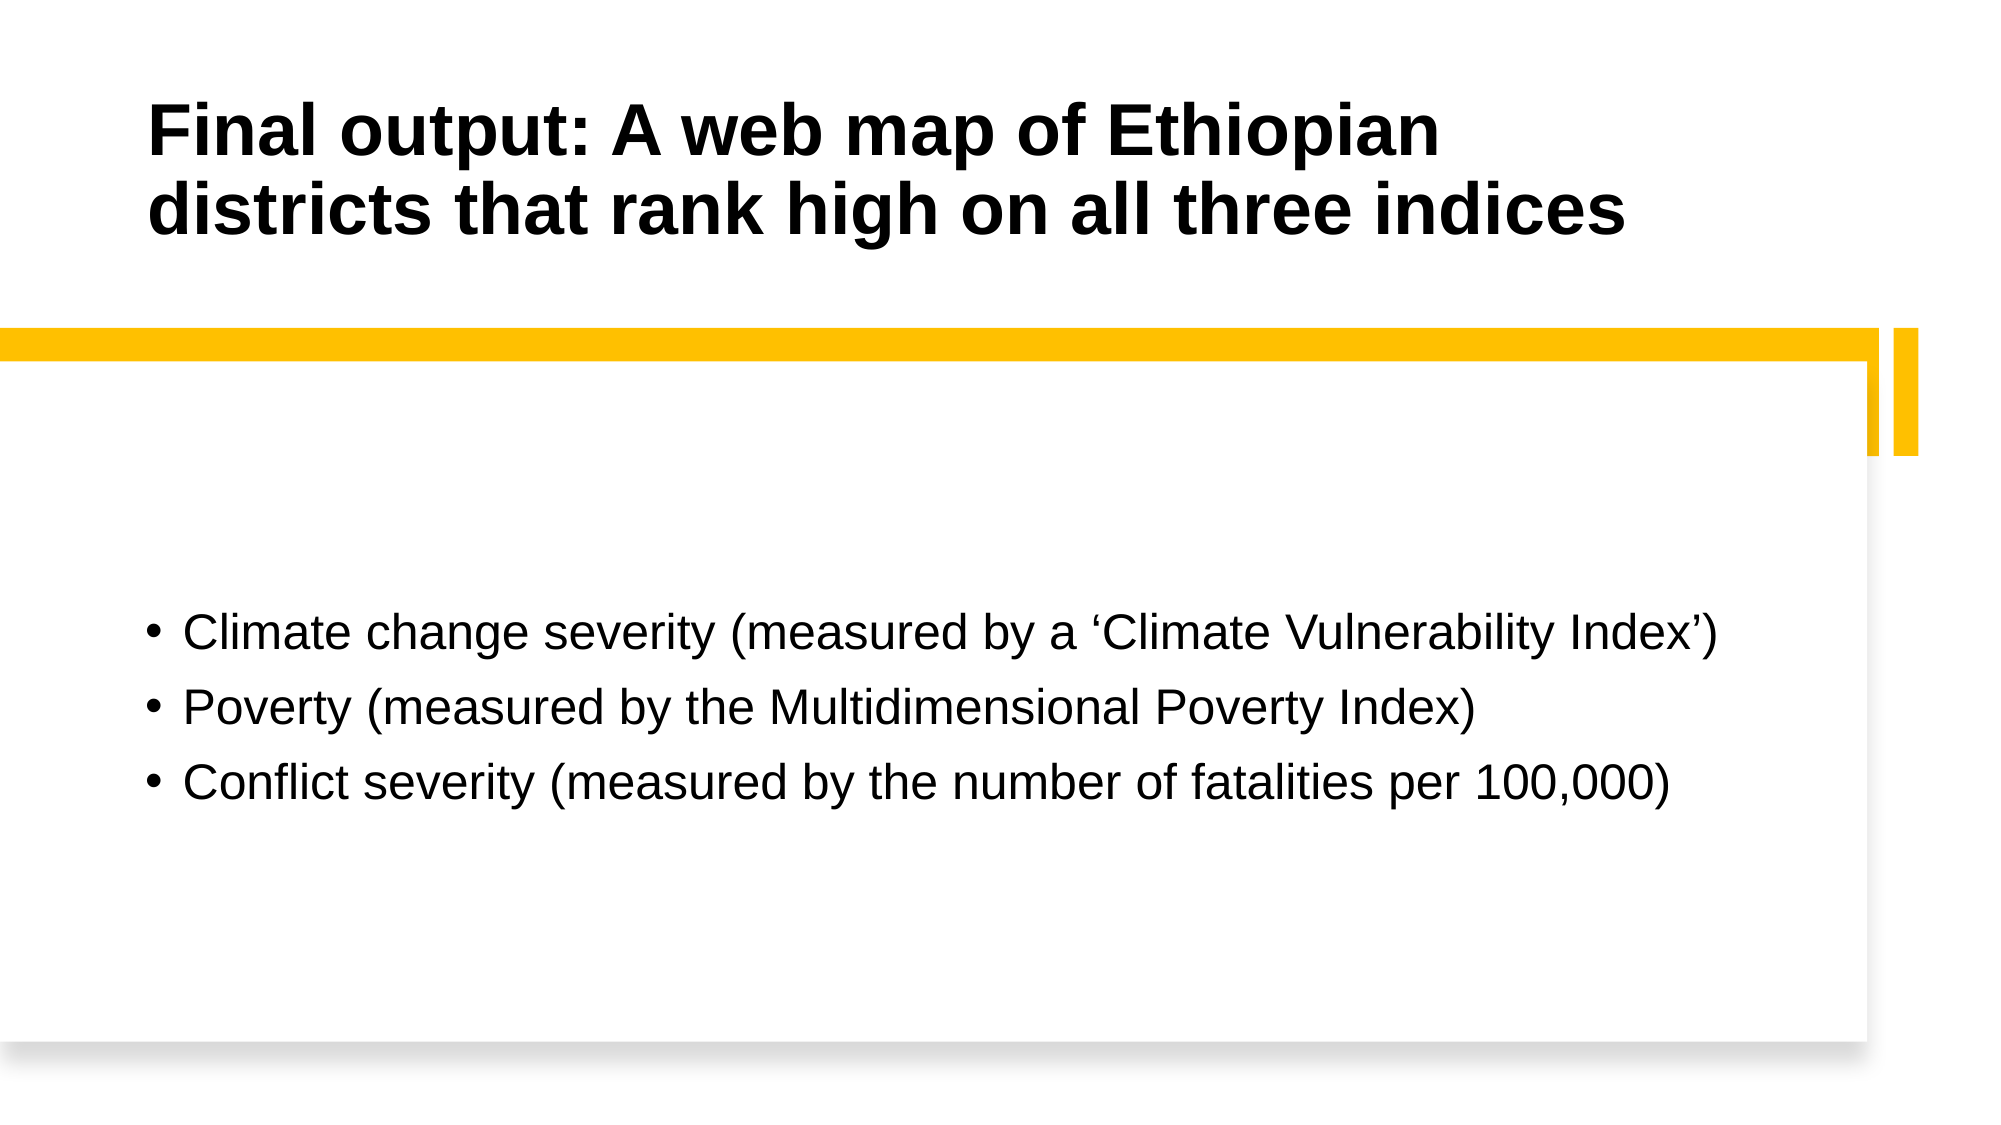

# Final output: A web map of Ethiopian districts that rank high on all three indices

Climate change severity (measured by a ‘Climate Vulnerability Index’)
Poverty (measured by the Multidimensional Poverty Index)
Conflict severity (measured by the number of fatalities per 100,000)